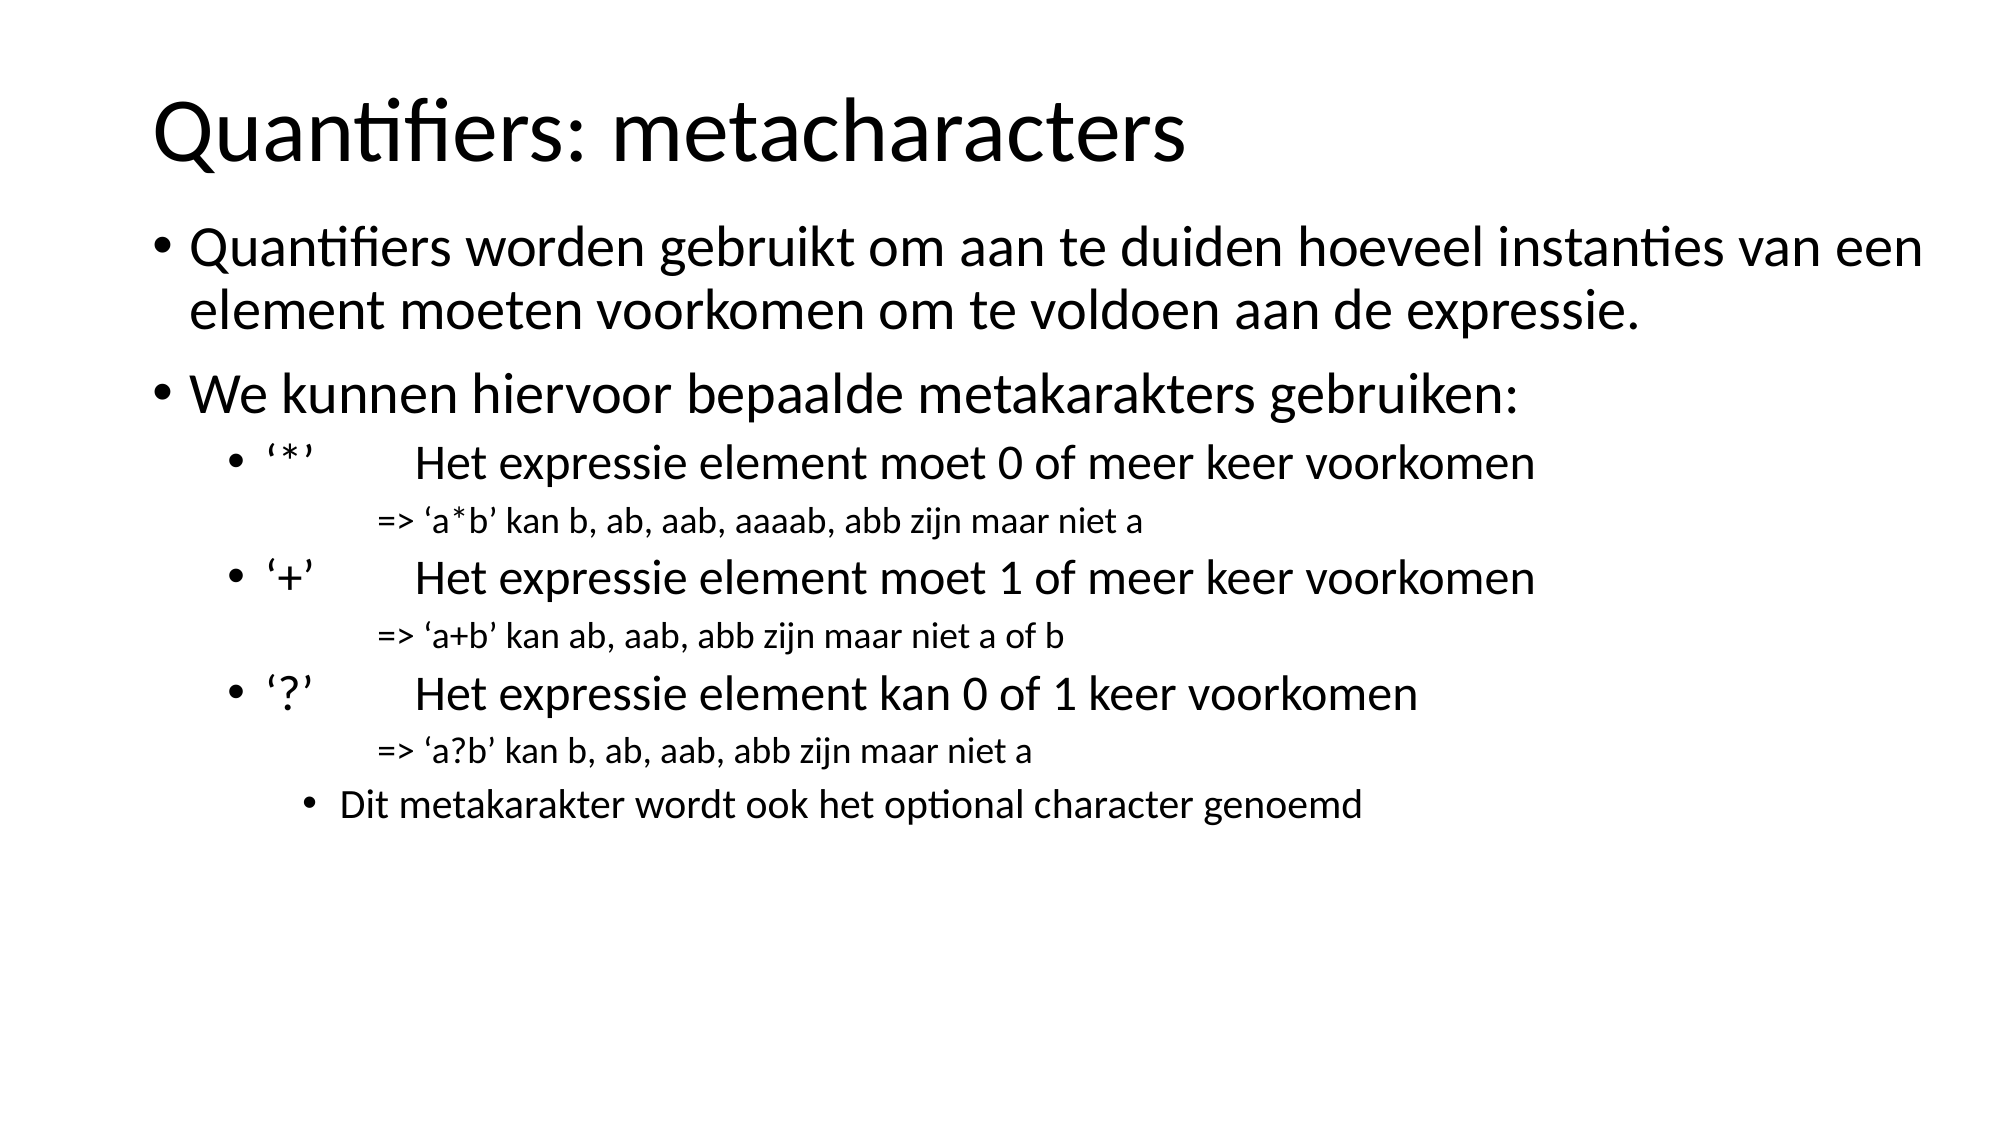

# Quantifiers: metacharacters
Quantifiers worden gebruikt om aan te duiden hoeveel instanties van een element moeten voorkomen om te voldoen aan de expressie.
We kunnen hiervoor bepaalde metakarakters gebruiken:
‘*’	Het expressie element moet 0 of meer keer voorkomen
=> ‘a*b’ kan b, ab, aab, aaaab, abb zijn maar niet a
‘+’	Het expressie element moet 1 of meer keer voorkomen
=> ‘a+b’ kan ab, aab, abb zijn maar niet a of b
‘?’ 	Het expressie element kan 0 of 1 keer voorkomen
=> ‘a?b’ kan b, ab, aab, abb zijn maar niet a
Dit metakarakter wordt ook het optional character genoemd